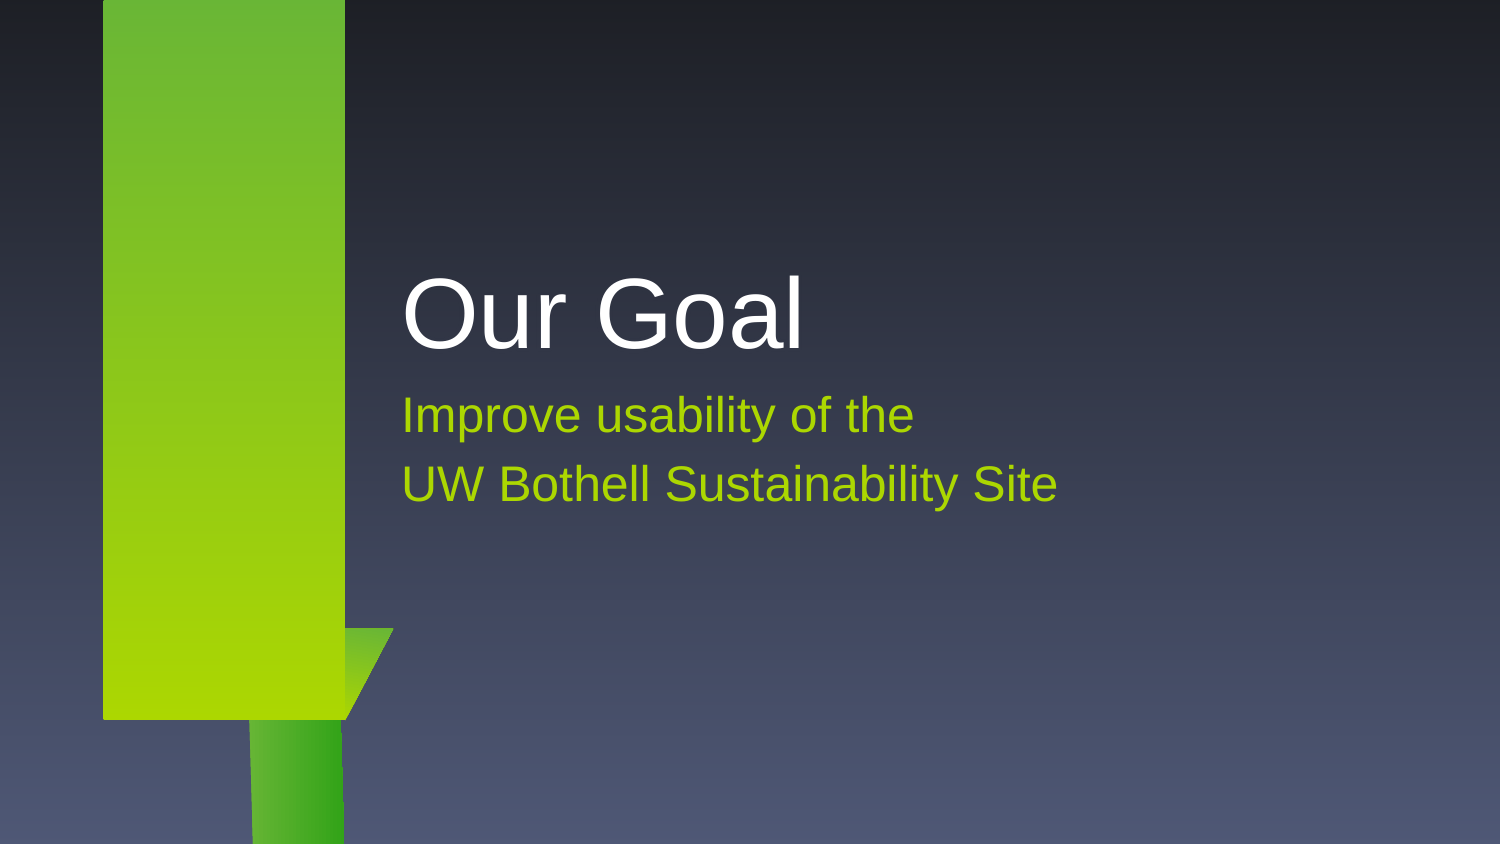

# Our Goal
Improve usability of the
UW Bothell Sustainability Site